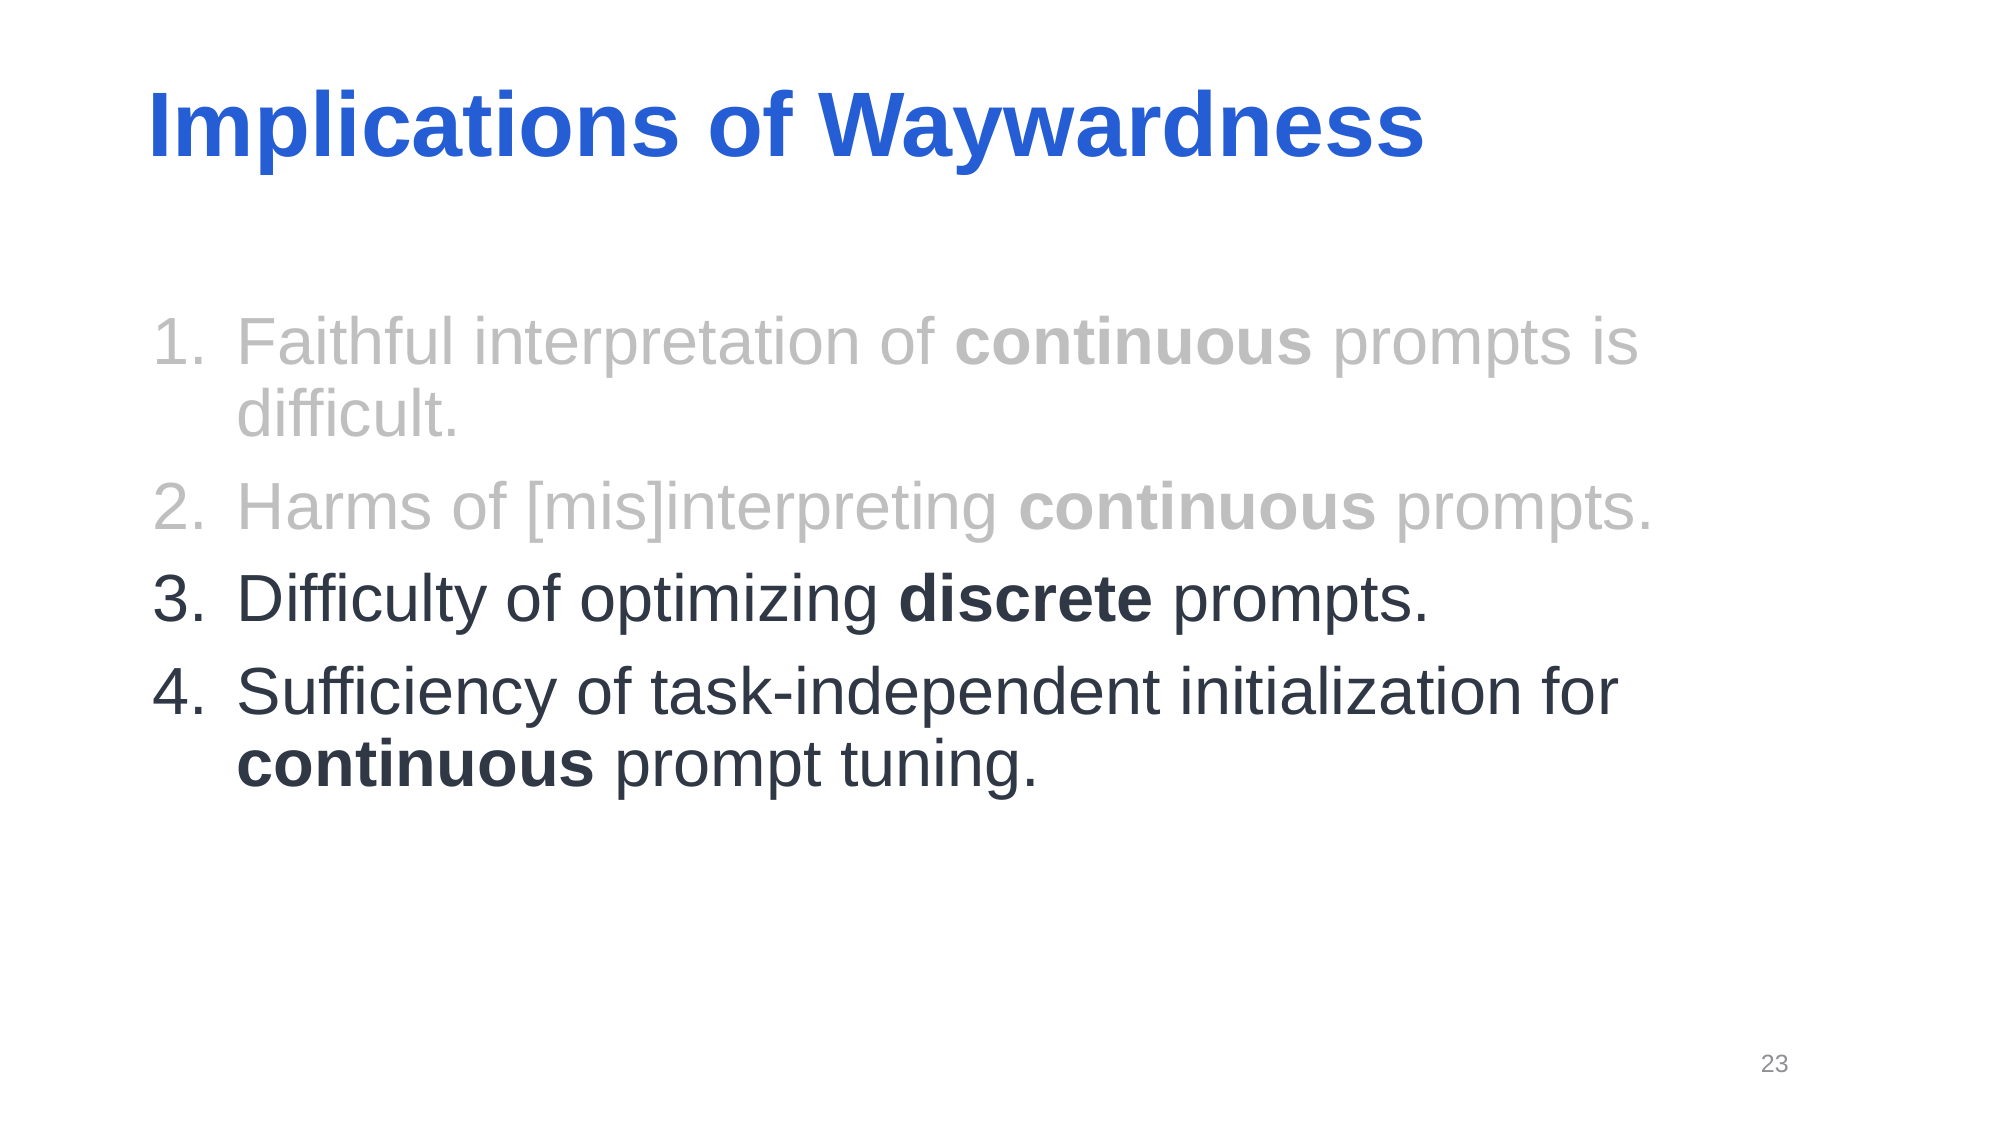

# Implications of Waywardness
Faithful interpretation of continuous prompts is difficult.
Harms of [mis]interpreting continuous prompts.
Difficulty of optimizing discrete prompts.
Sufficiency of task-independent initialization for continuous prompt tuning.
23